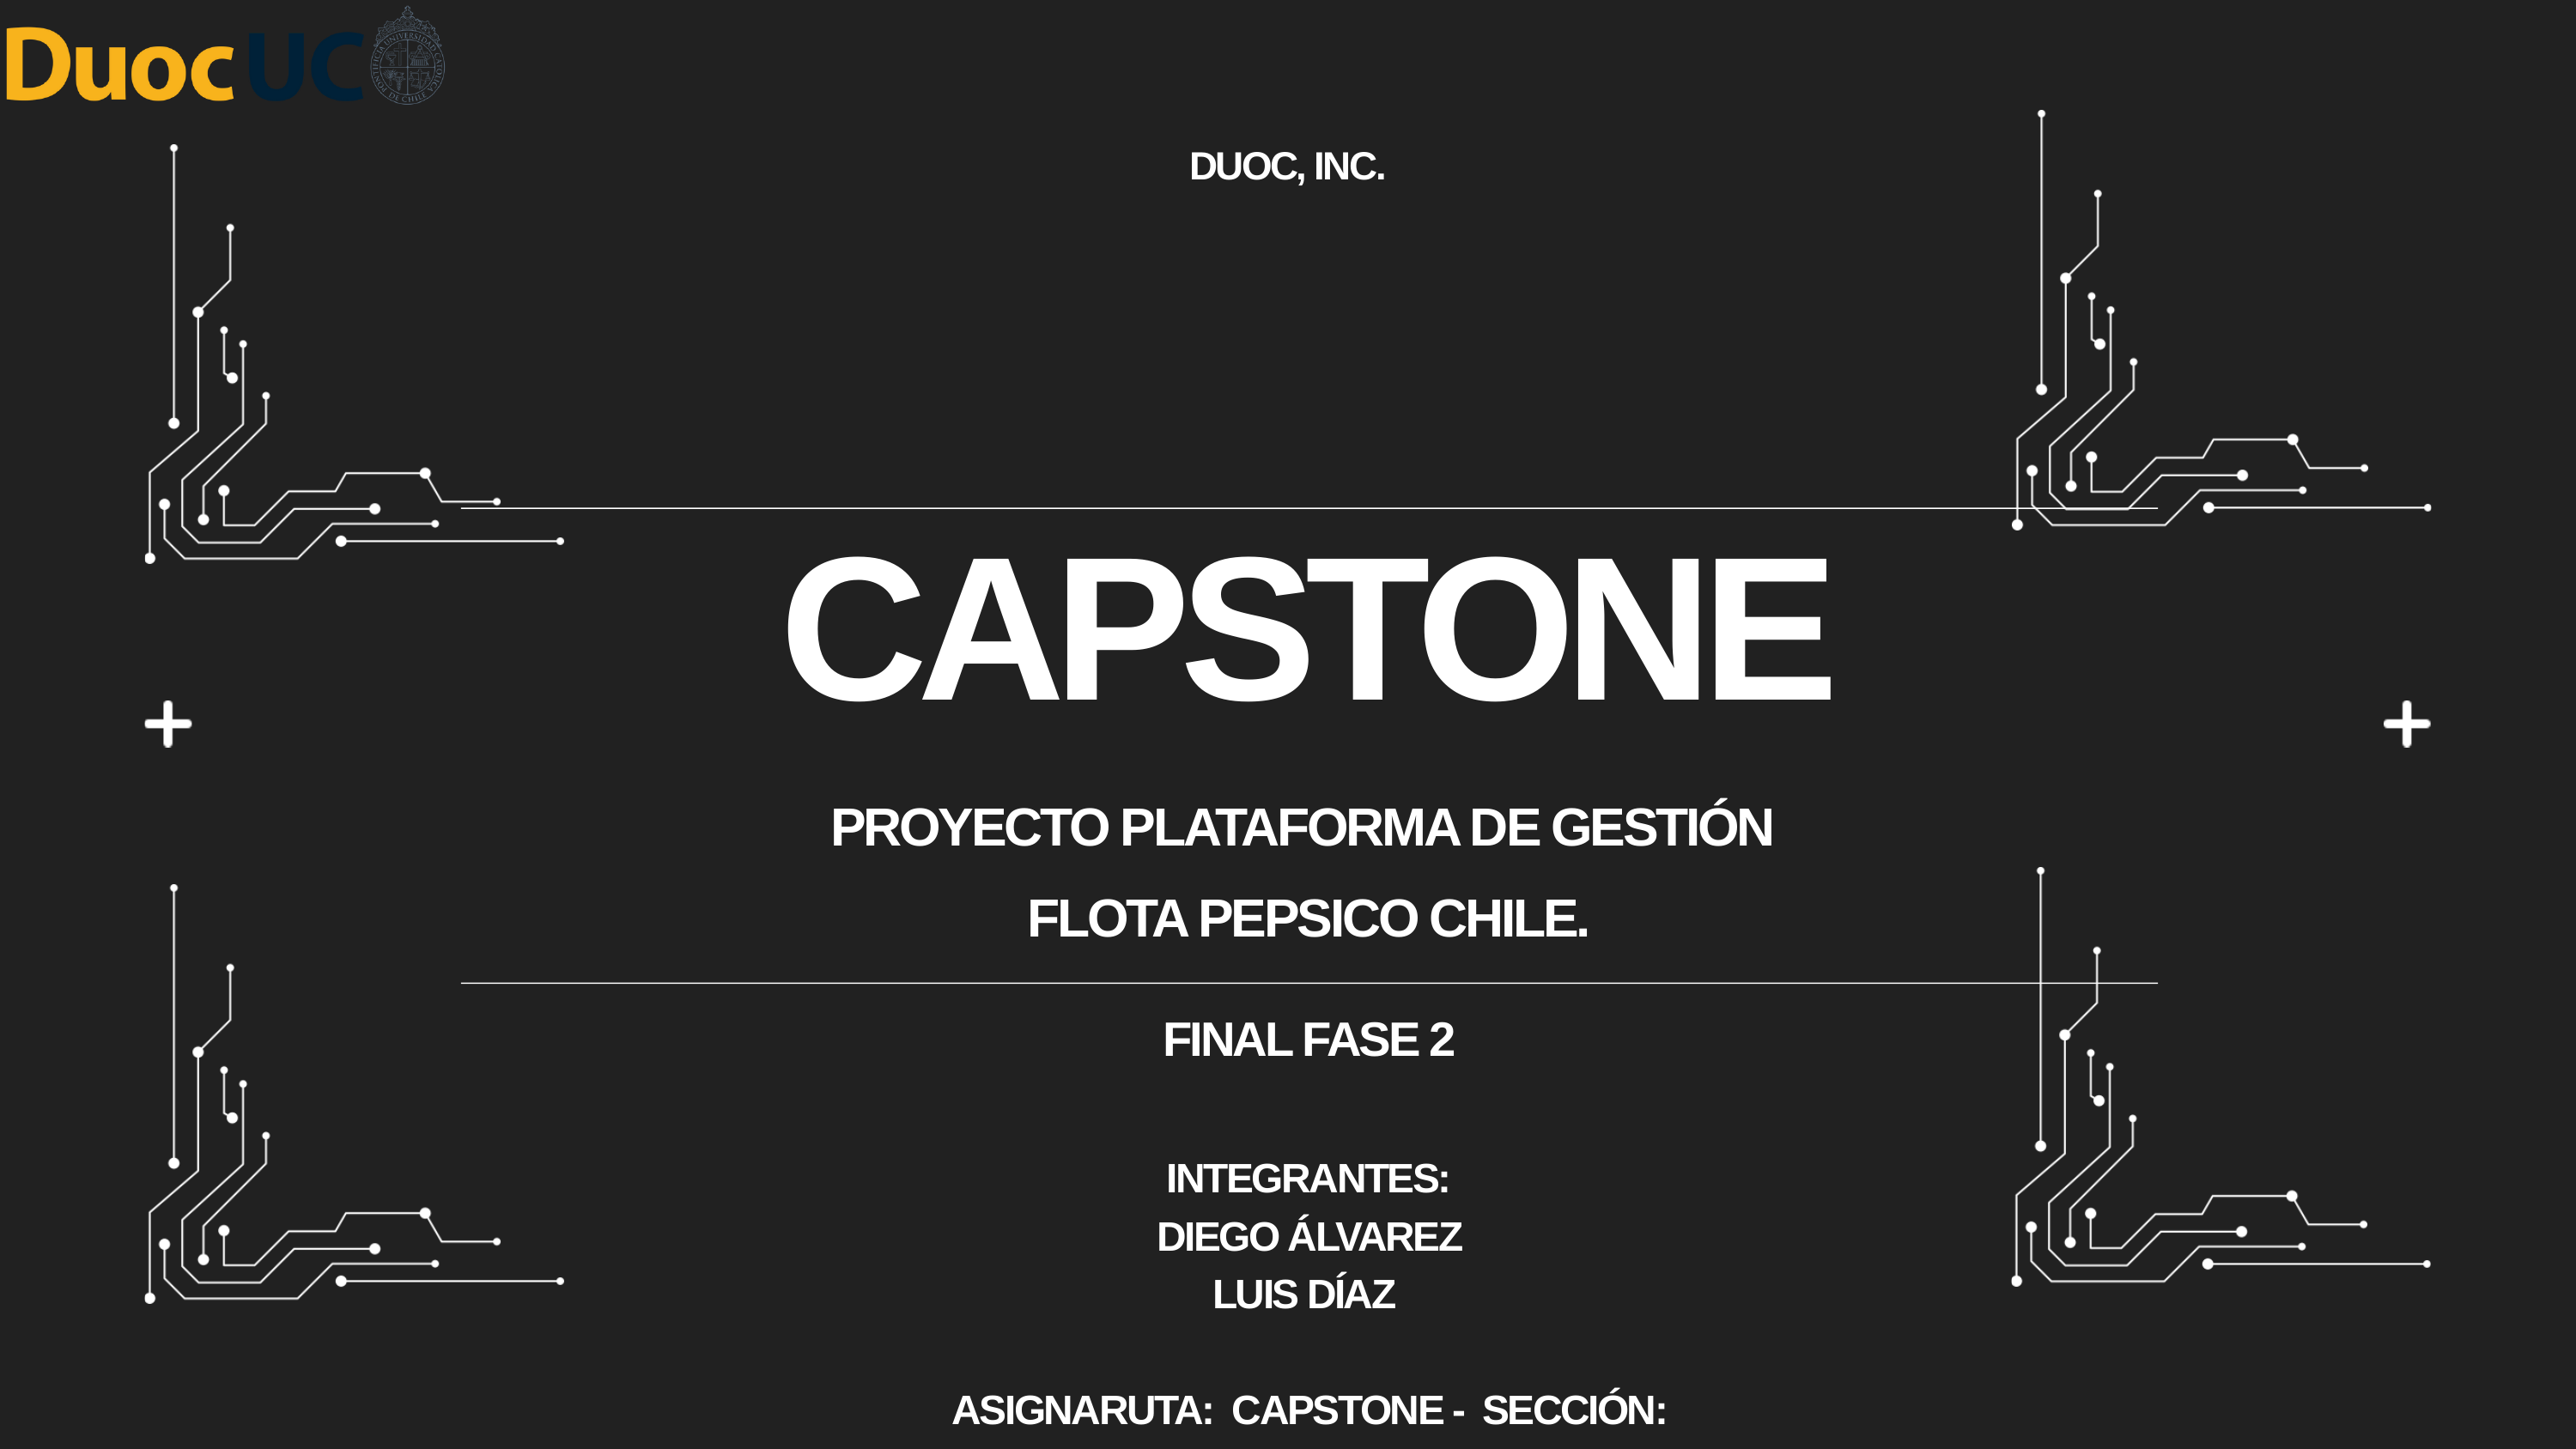

DUOC, INC.

CAPSTONE

PROYECTO PLATAFORMA DE GESTIÓN

FLOTA PEPSICO CHILE.

FINAL FASE 2
INTEGRANTES:
 DIEGO ÁLVAREZ
LUIS DÍAZ

ASIGNARUTA:  CAPSTONE -  SECCIÓN: 002D